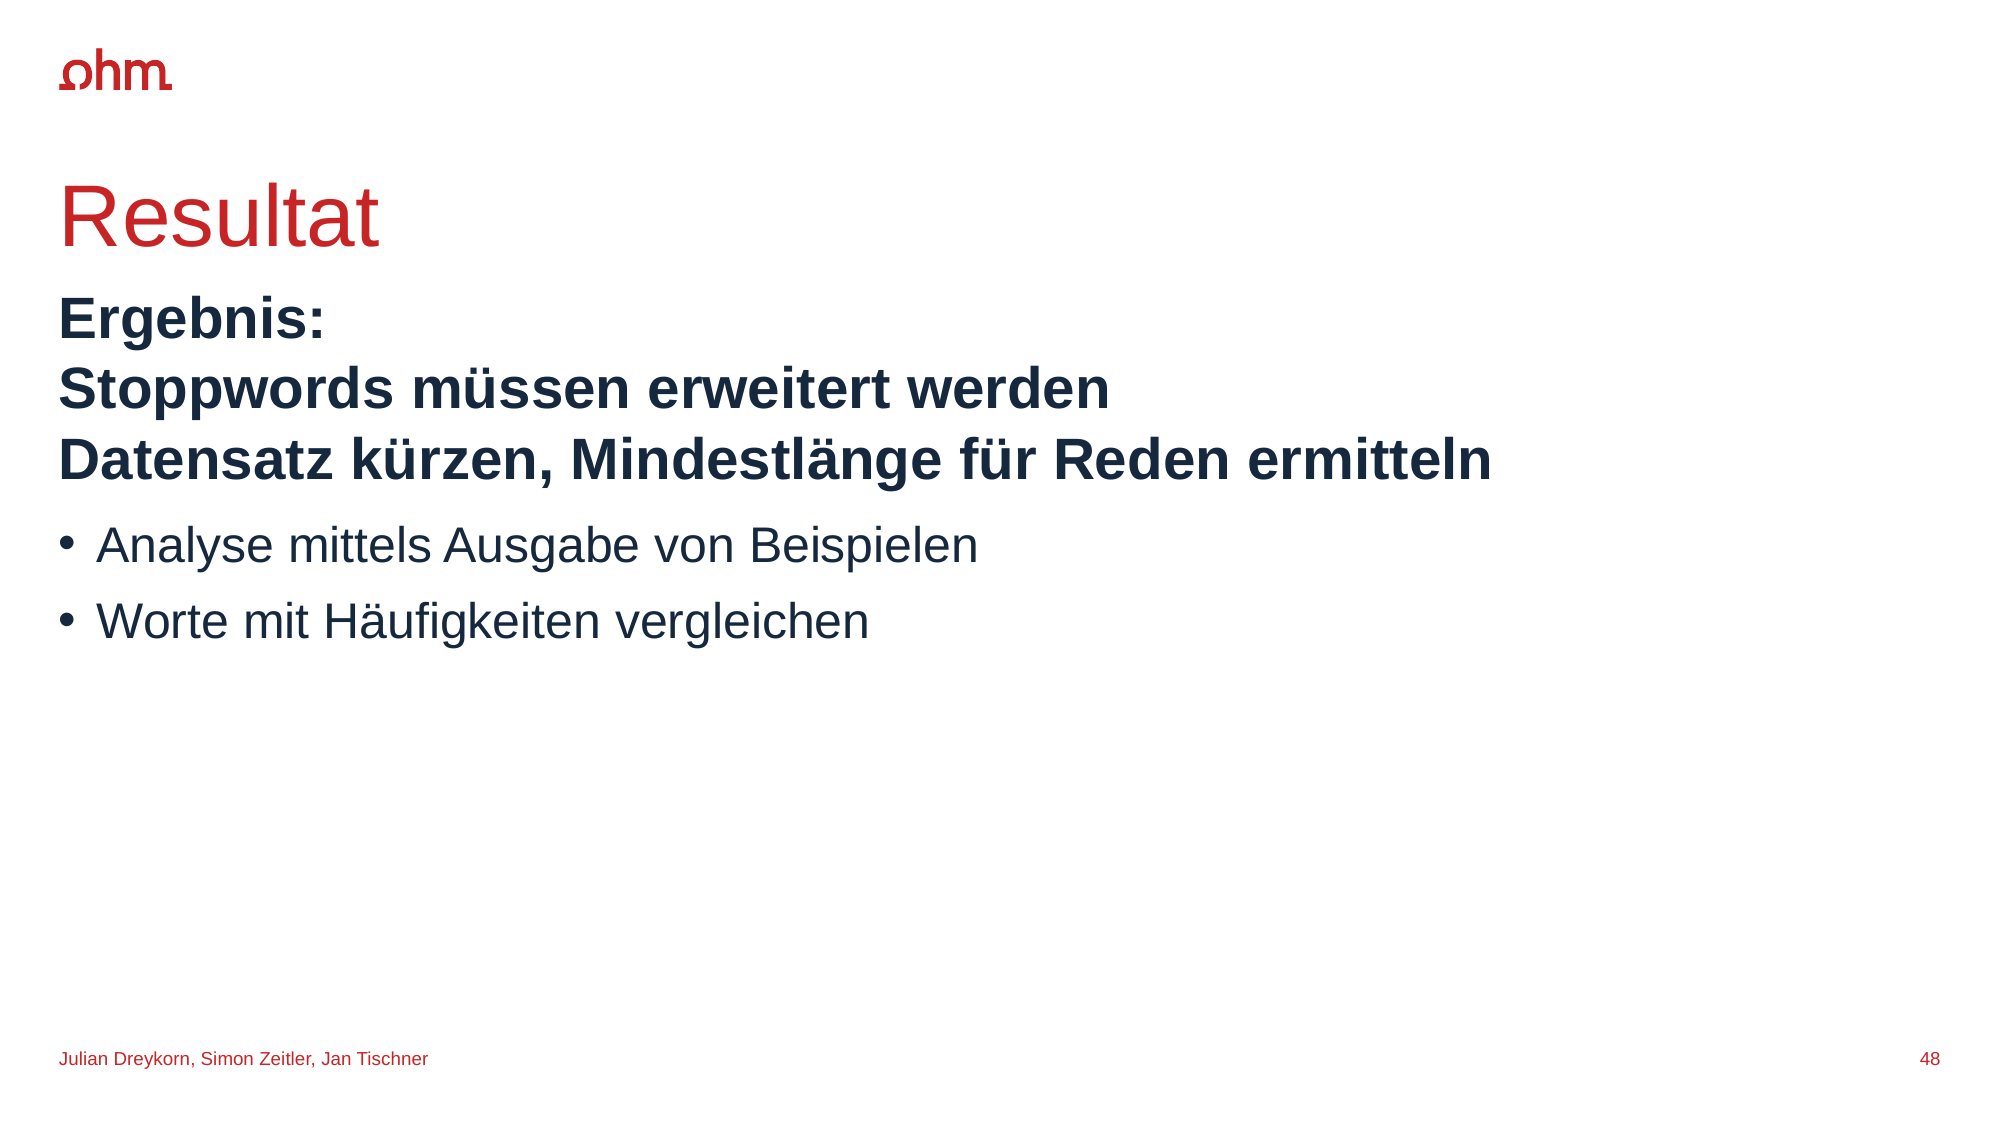

# Resultat
Ergebnis:
Stoppwords müssen erweitert werden
Datensatz kürzen, Mindestlänge für Reden ermitteln
Analyse mittels Ausgabe von Beispielen
Worte mit Häufigkeiten vergleichen
Julian Dreykorn, Simon Zeitler, Jan Tischner
48